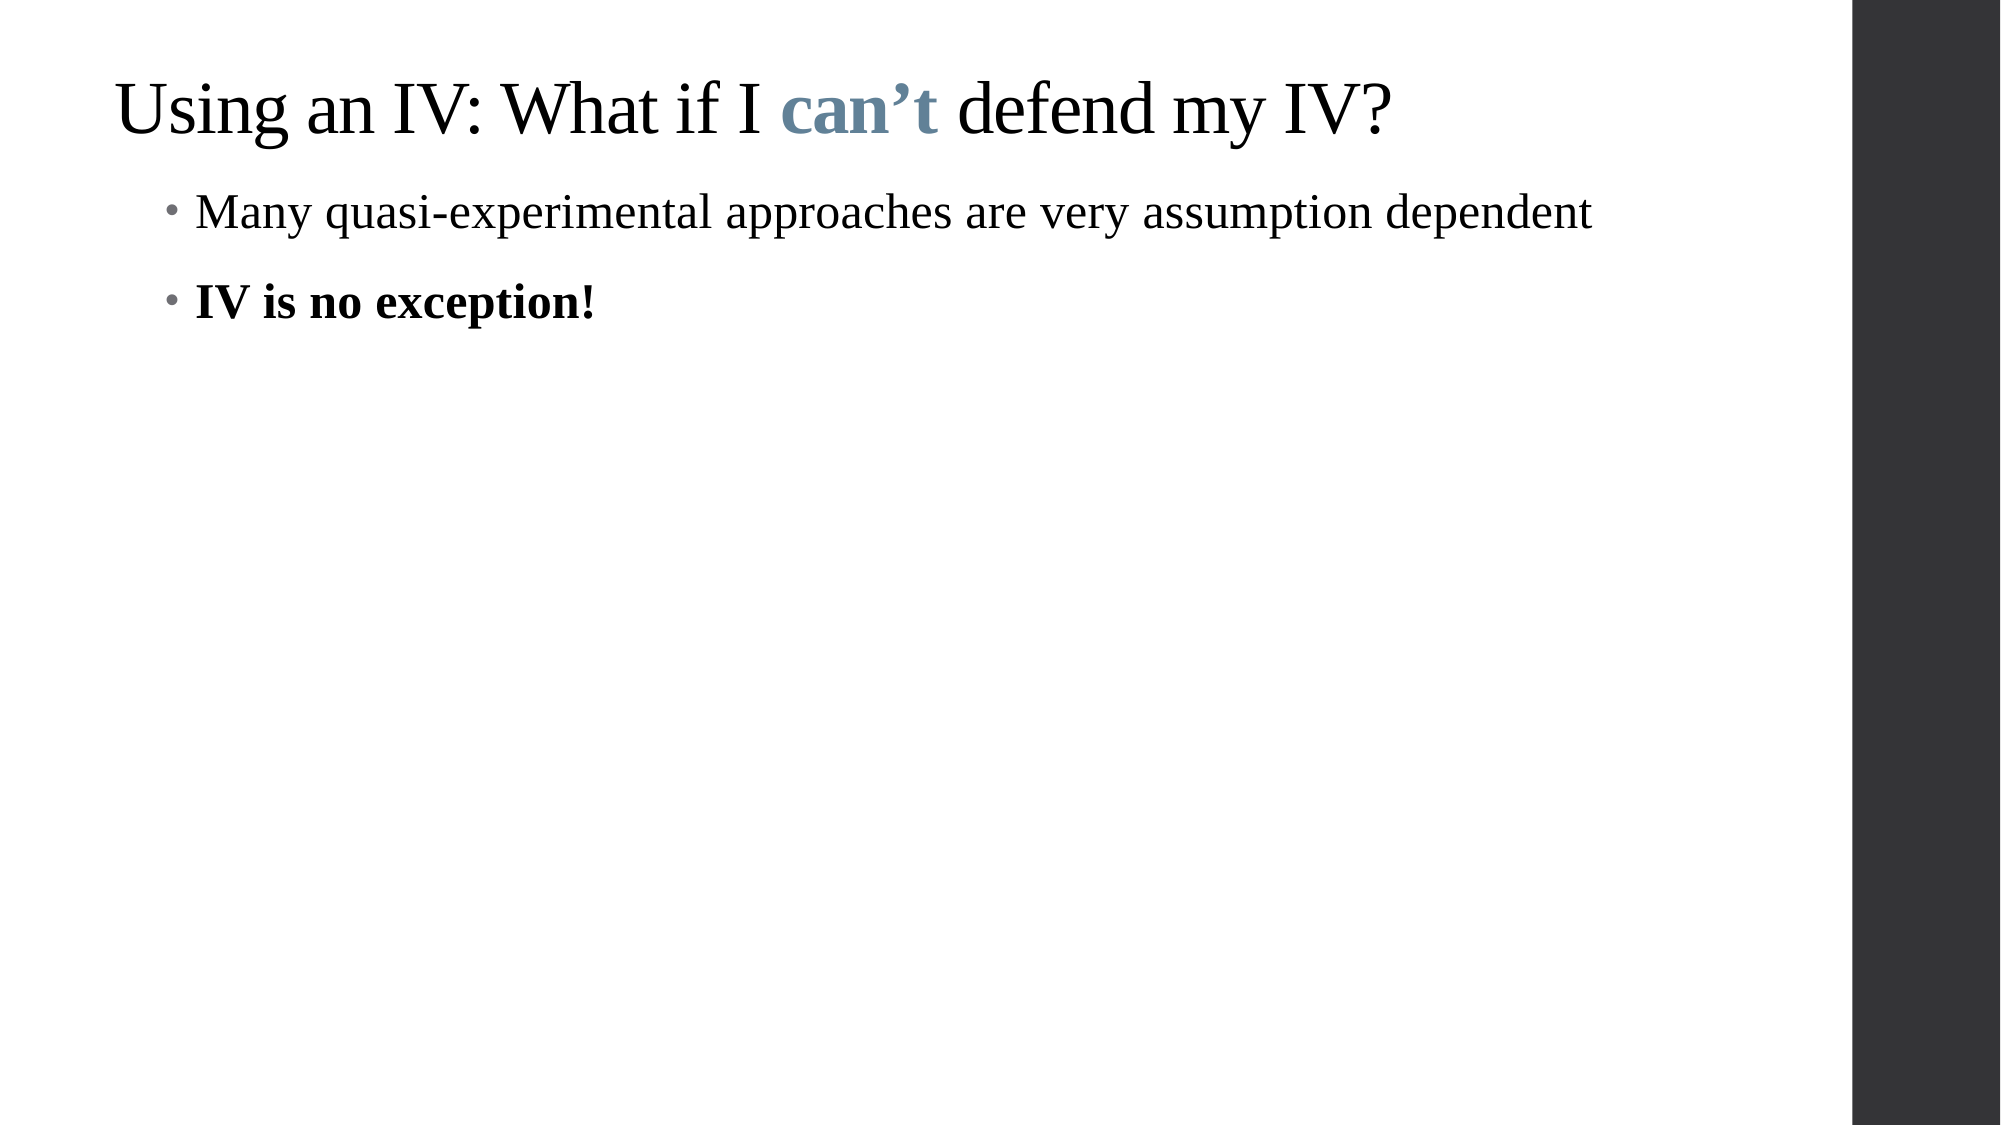

# Using an IV: What if I can’t defend my IV?
Many quasi-experimental approaches are very assumption dependent
IV is no exception!